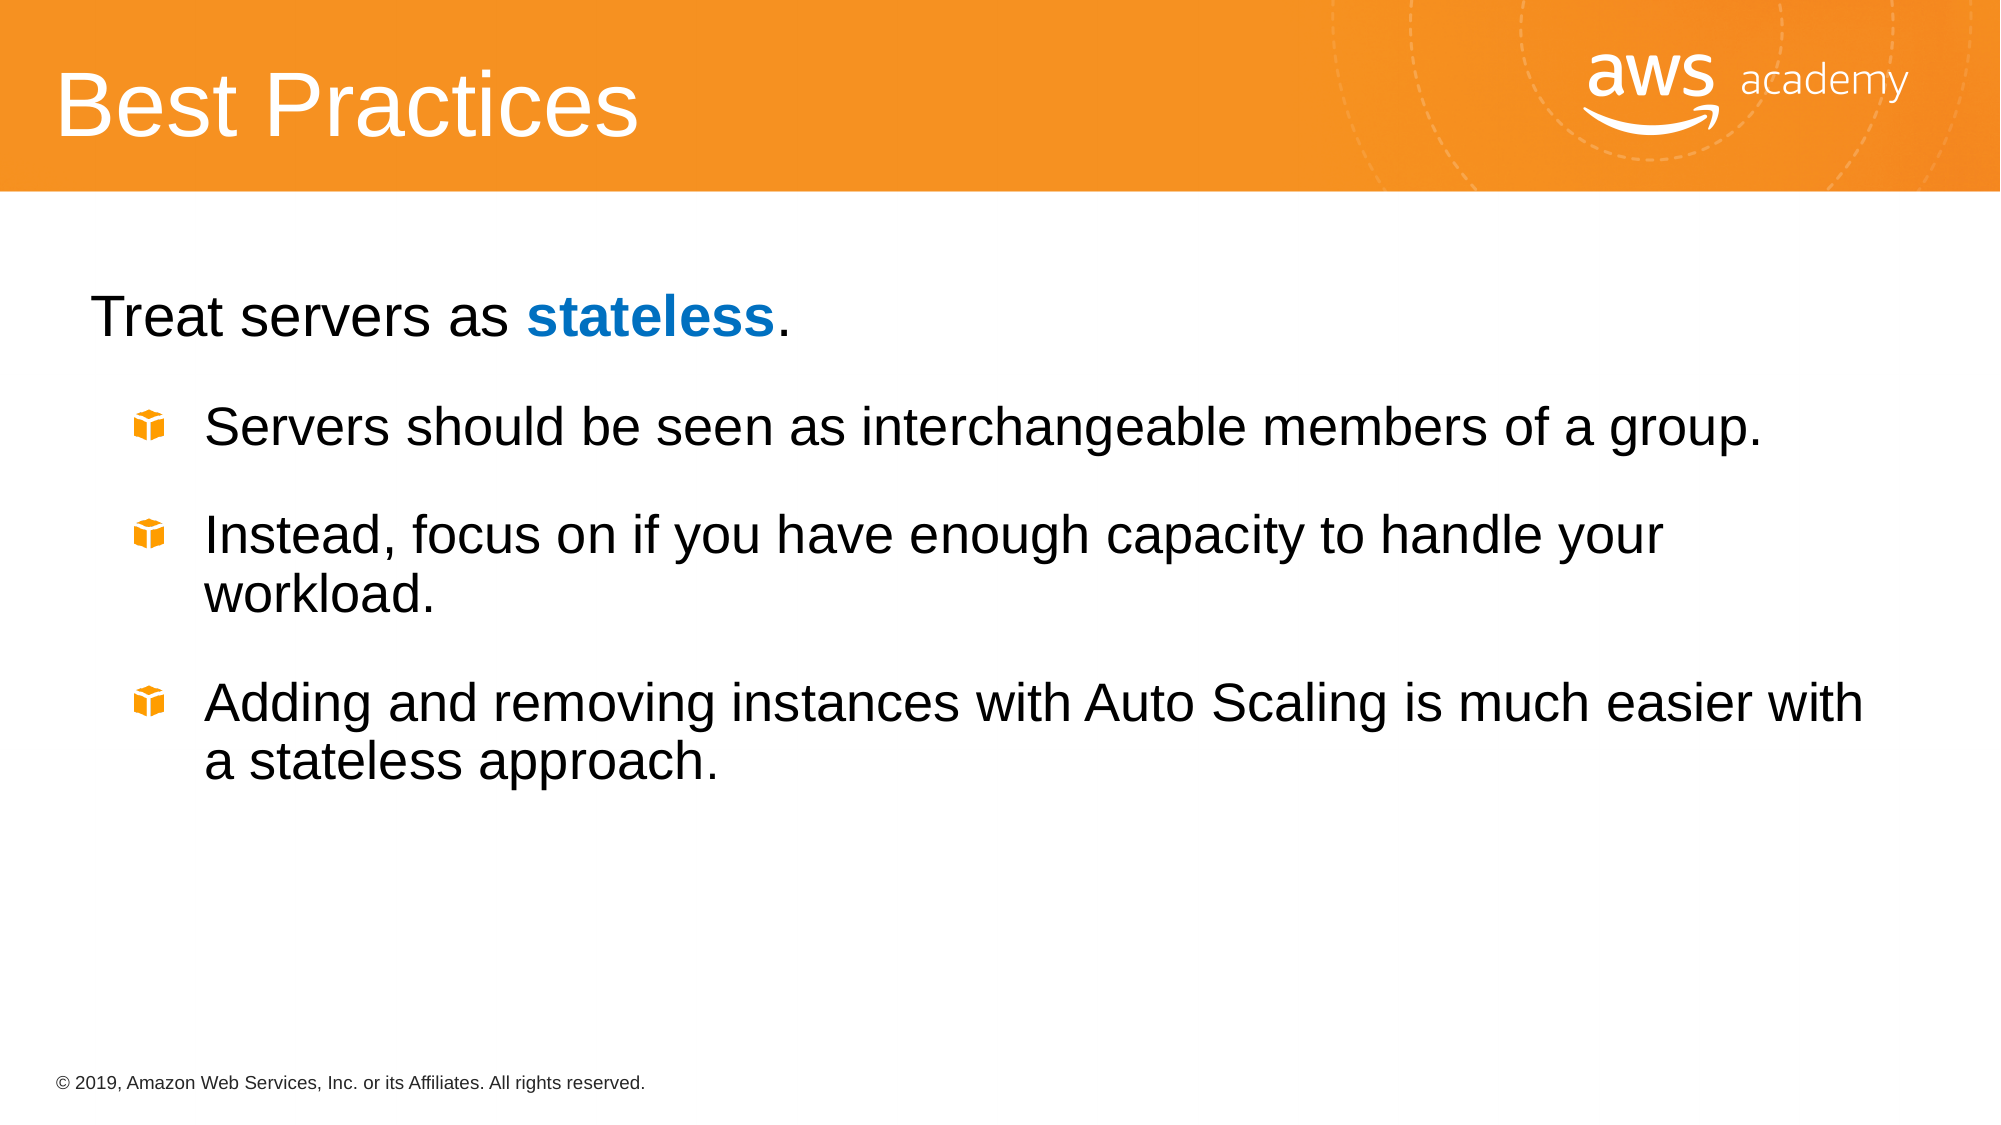

# Best Practices
Treat servers as stateless.
Servers should be seen as interchangeable members of a group.
Instead, focus on if you have enough capacity to handle your workload.
Adding and removing instances with Auto Scaling is much easier with a stateless approach.